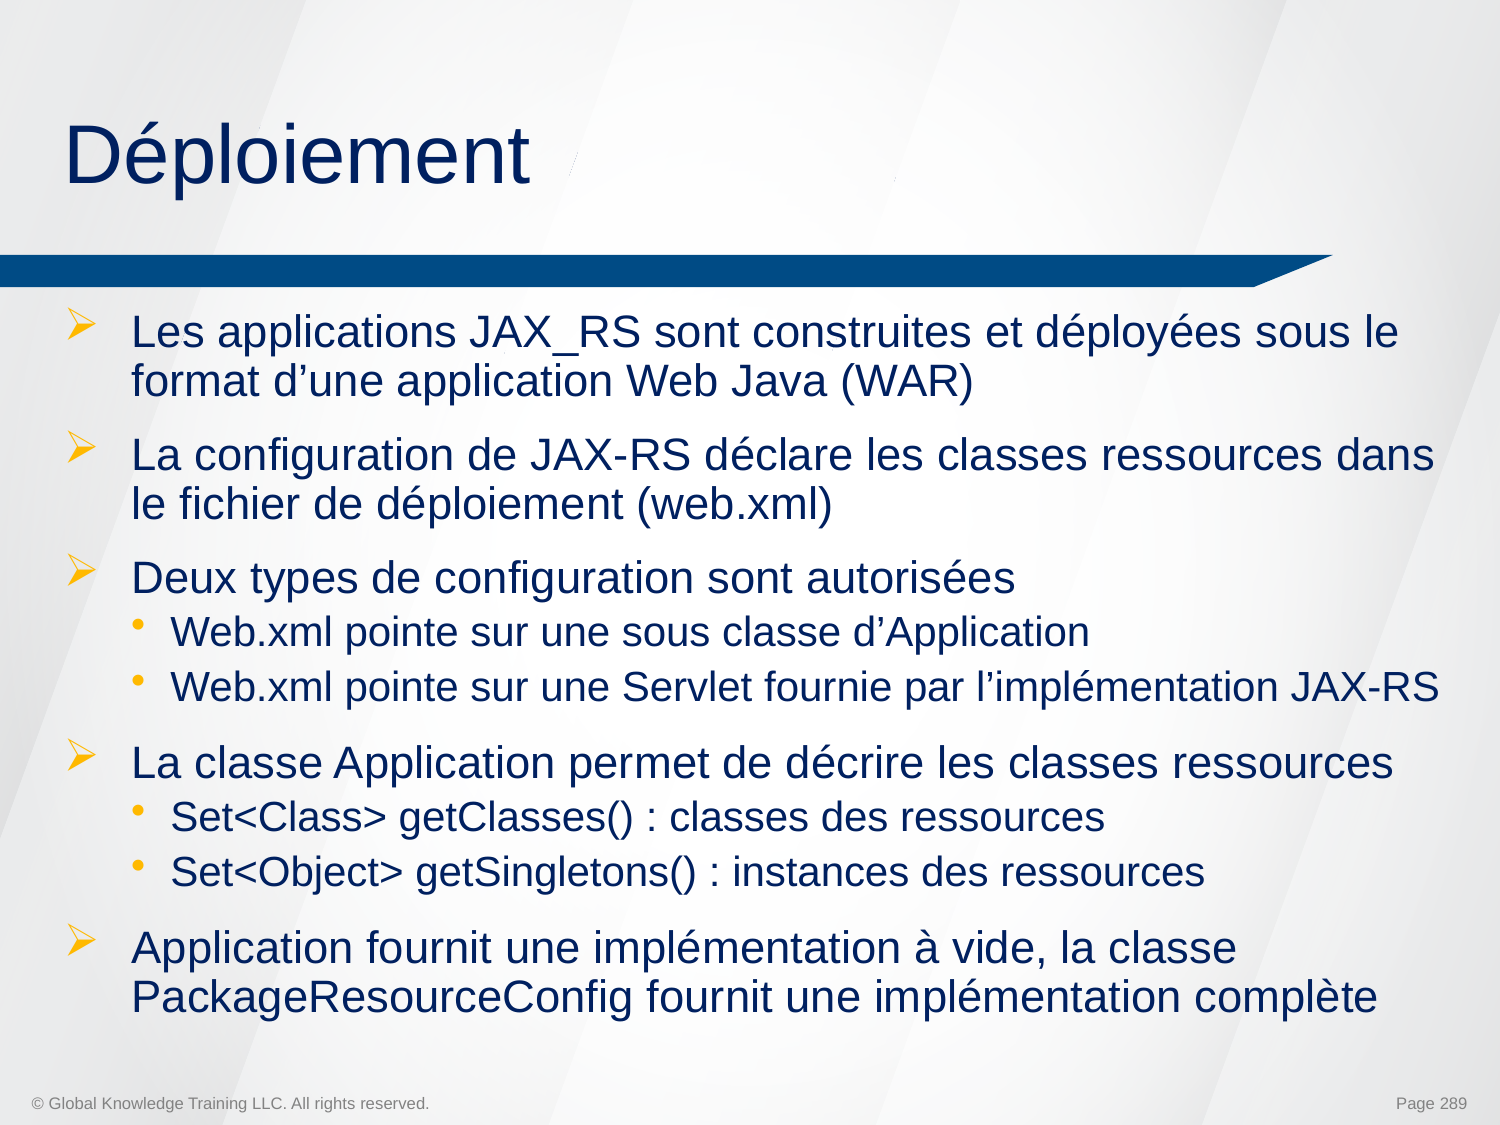

# Déploiement
Les applications JAX_RS sont construites et déployées sous le format d’une application Web Java (WAR)
La configuration de JAX-RS déclare les classes ressources dans le fichier de déploiement (web.xml)
Deux types de configuration sont autorisées
Web.xml pointe sur une sous classe d’Application
Web.xml pointe sur une Servlet fournie par l’implémentation JAX-RS
La classe Application permet de décrire les classes ressources
Set<Class> getClasses() : classes des ressources
Set<Object> getSingletons() : instances des ressources
Application fournit une implémentation à vide, la classe PackageResourceConfig fournit une implémentation complète